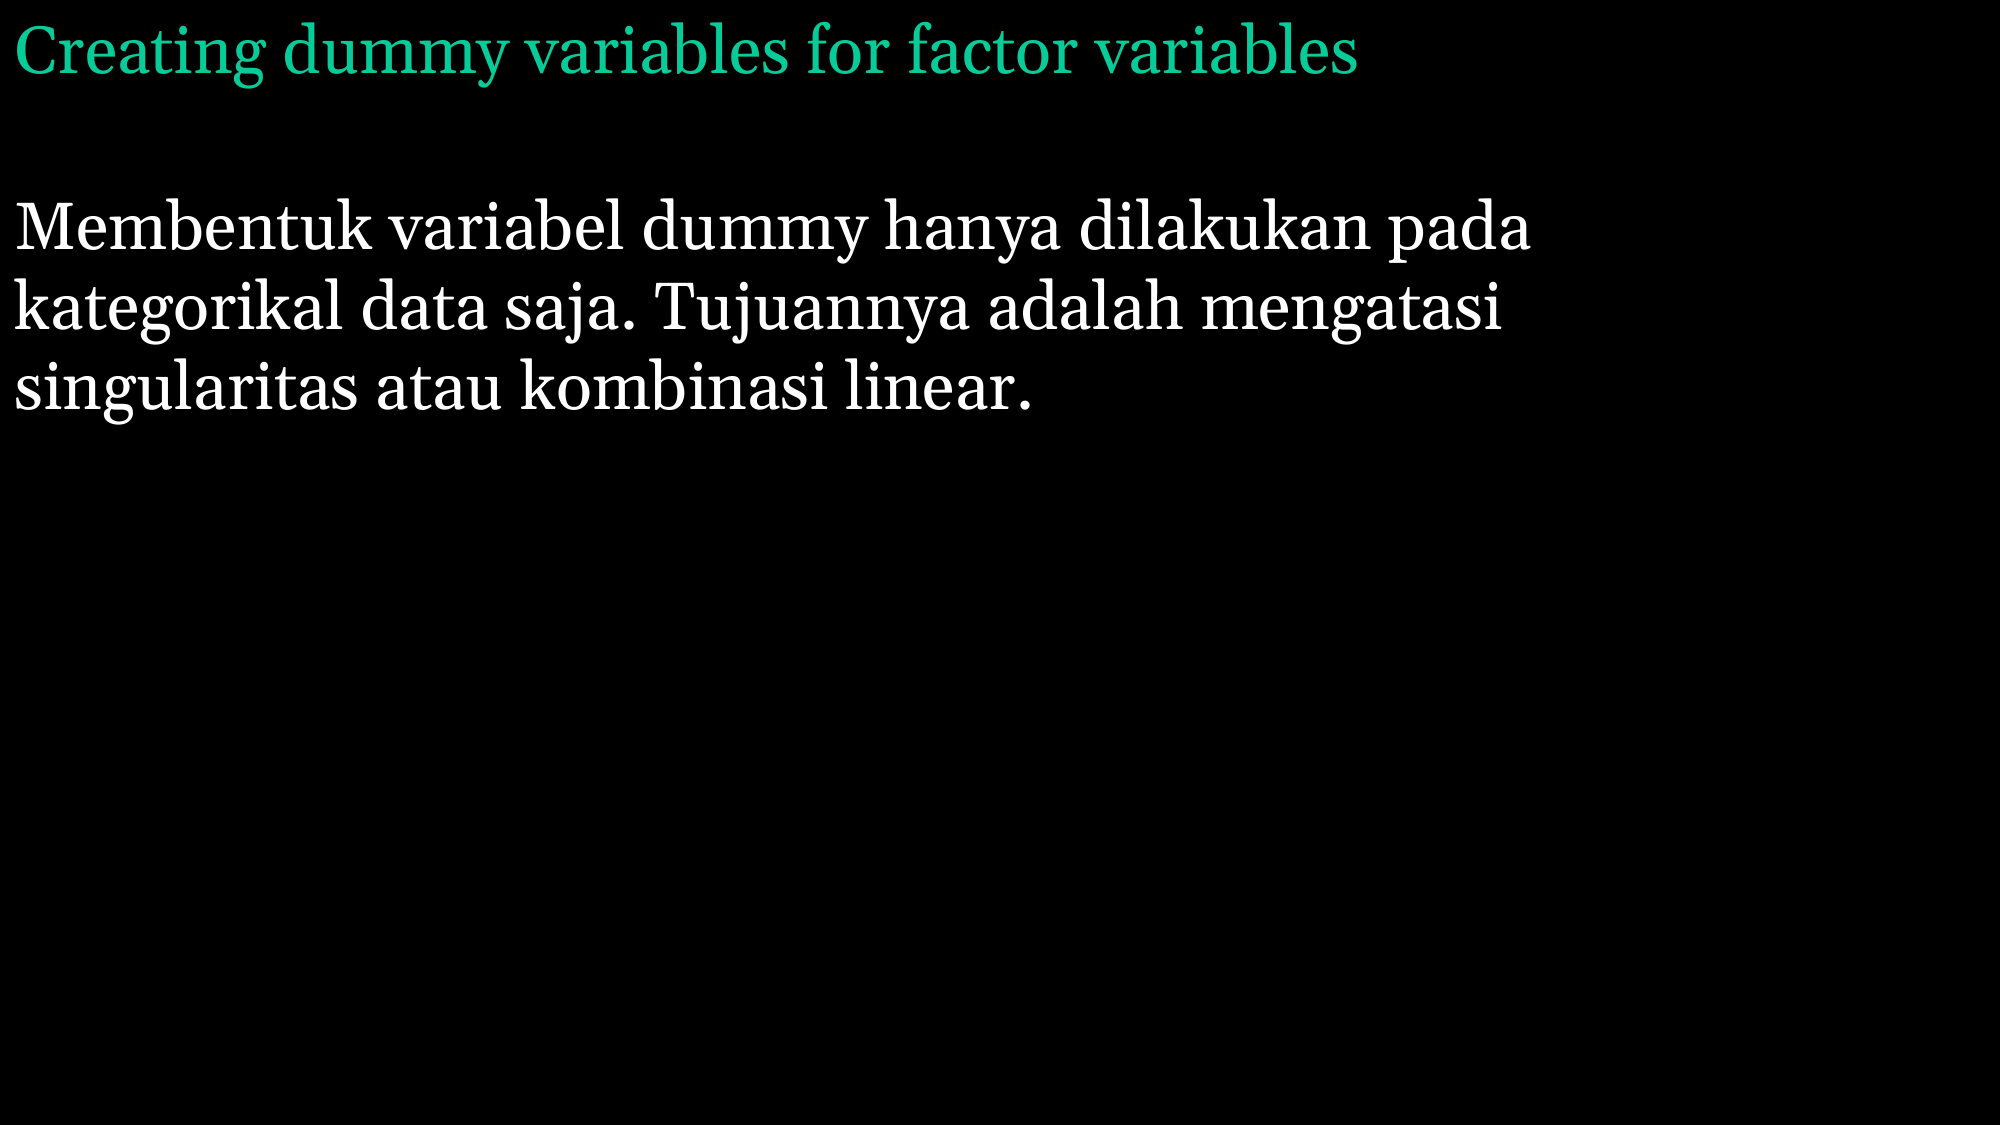

# Creating dummy variables for factor variables
Membentuk variabel dummy hanya dilakukan pada kategorikal data saja. Tujuannya adalah mengatasi singularitas atau kombinasi linear.